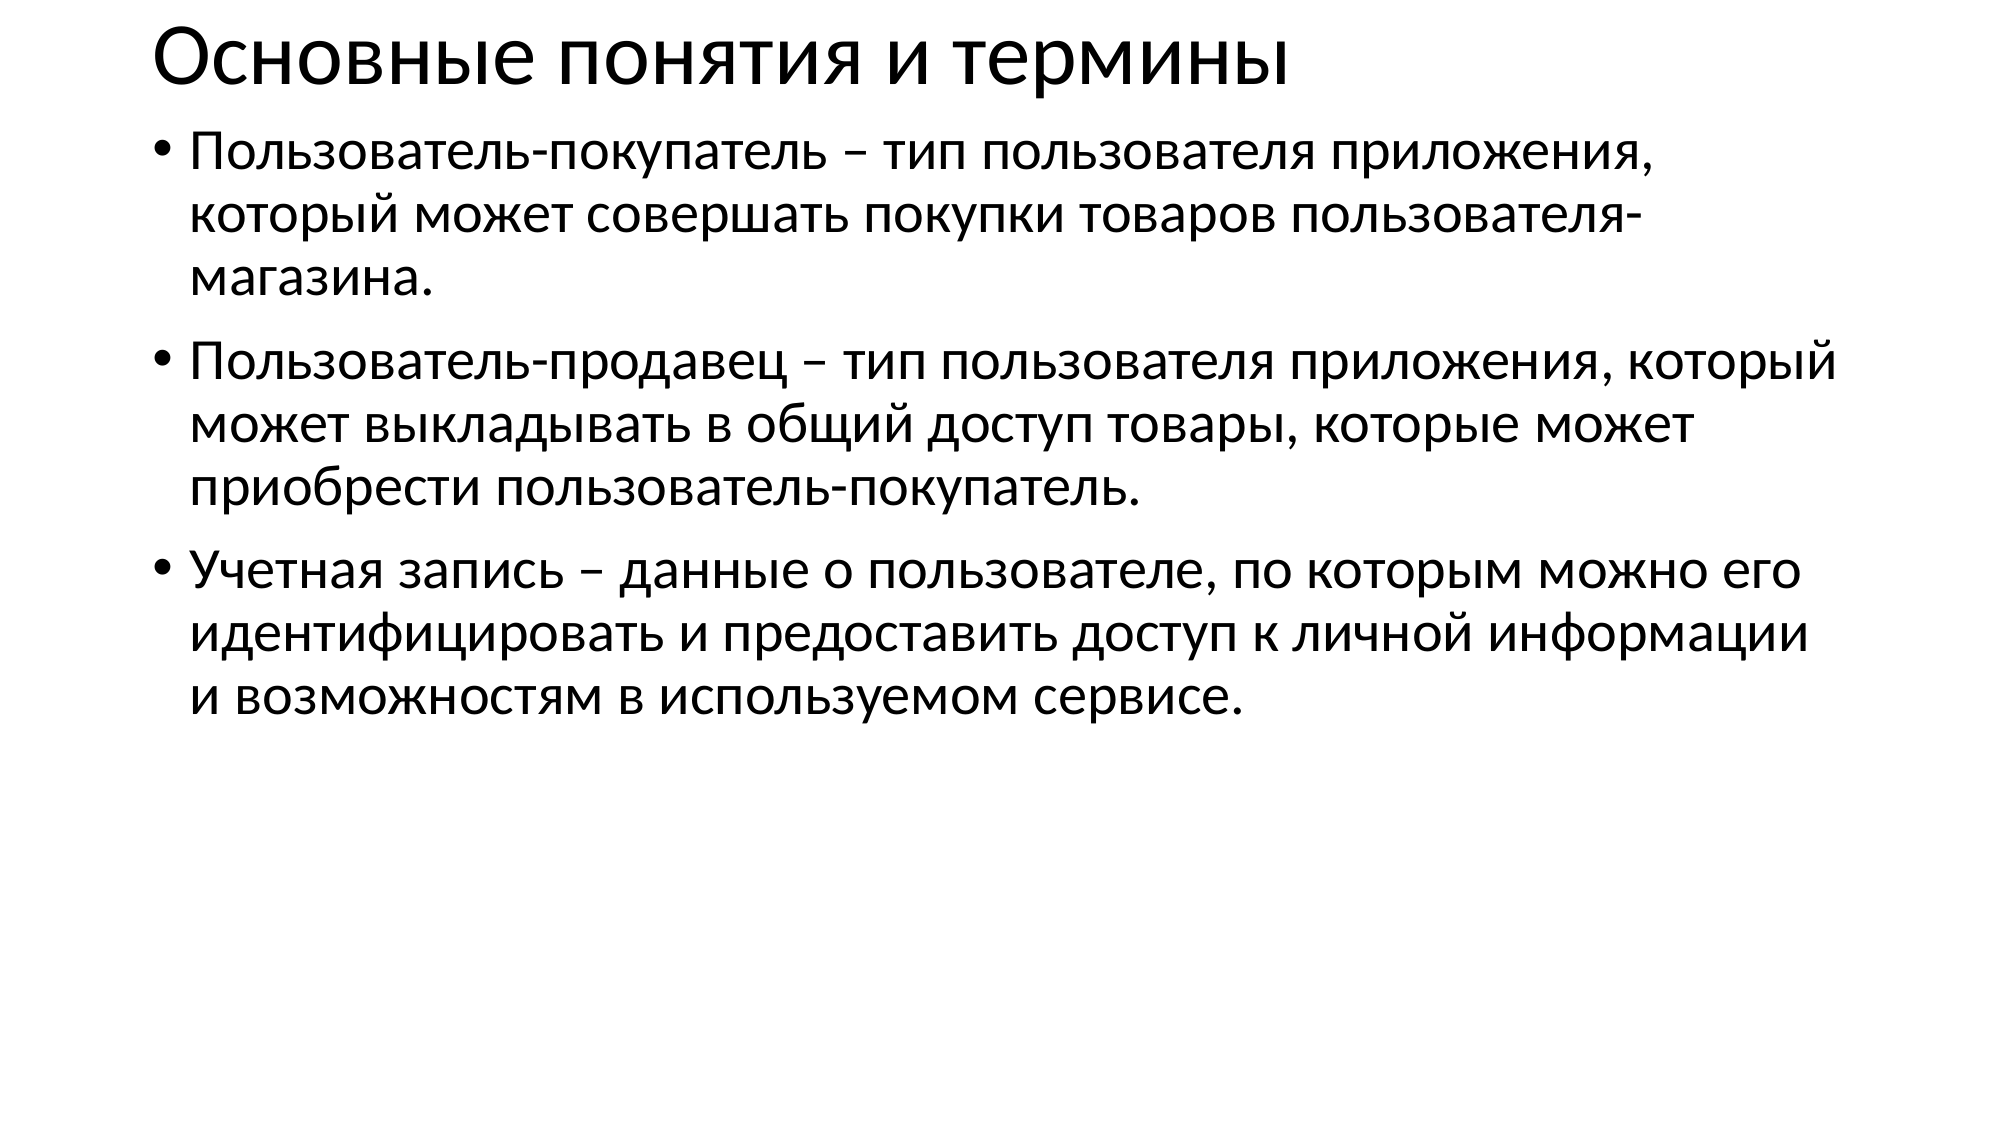

# Основные понятия и термины
Пользователь-покупатель – тип пользователя приложения, который может совершать покупки товаров пользователя-магазина.
Пользователь-продавец – тип пользователя приложения, который может выкладывать в общий доступ товары, которые может приобрести пользователь-покупатель.
Учетная запись – данные о пользователе, по которым можно его идентифицировать и предоставить доступ к личной информации и возможностям в используемом сервисе.